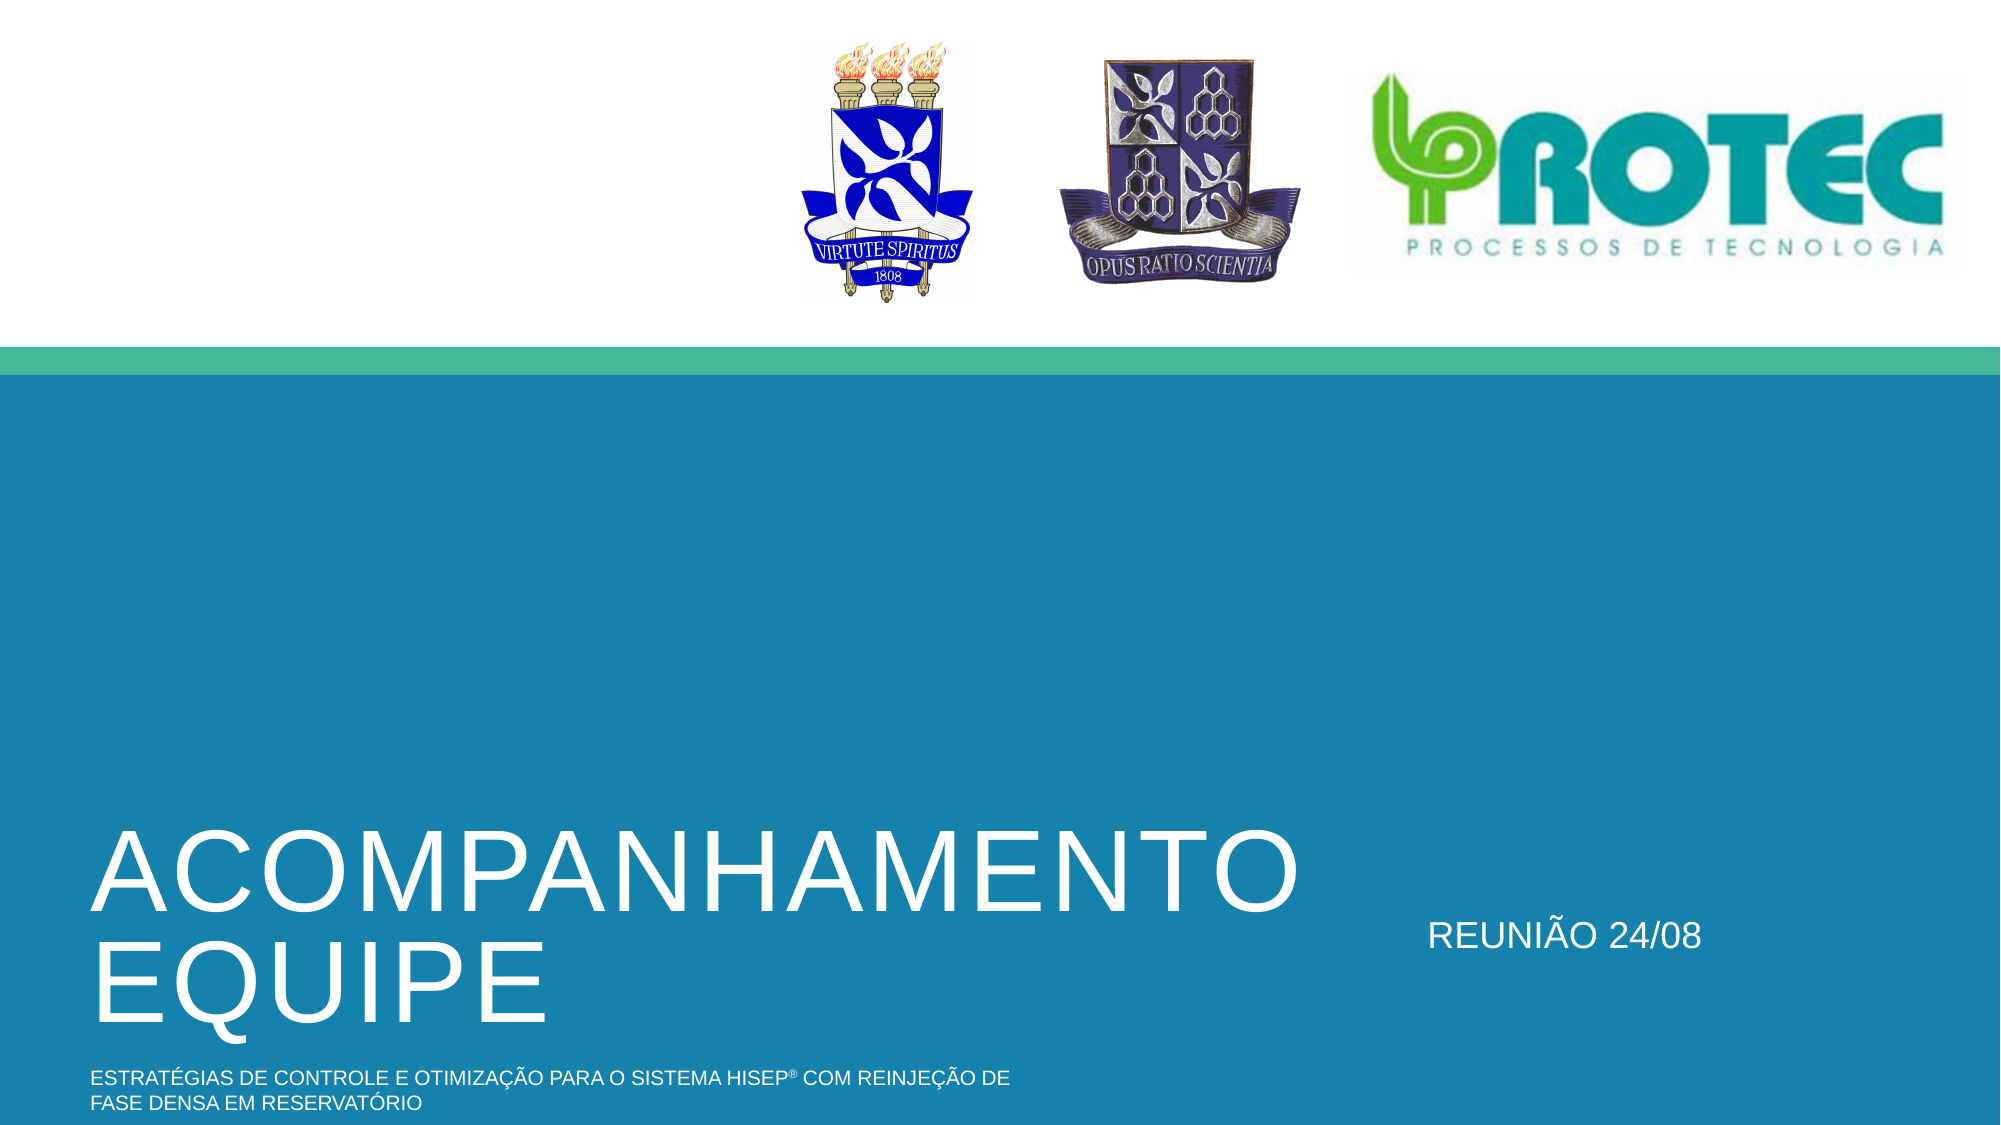

# Acompanhamento EQUIPE
REUNIÃO 24/08
Estratégias de controle e otimização para o sistema HISEP® com reinjeção de fase densa em reservatório